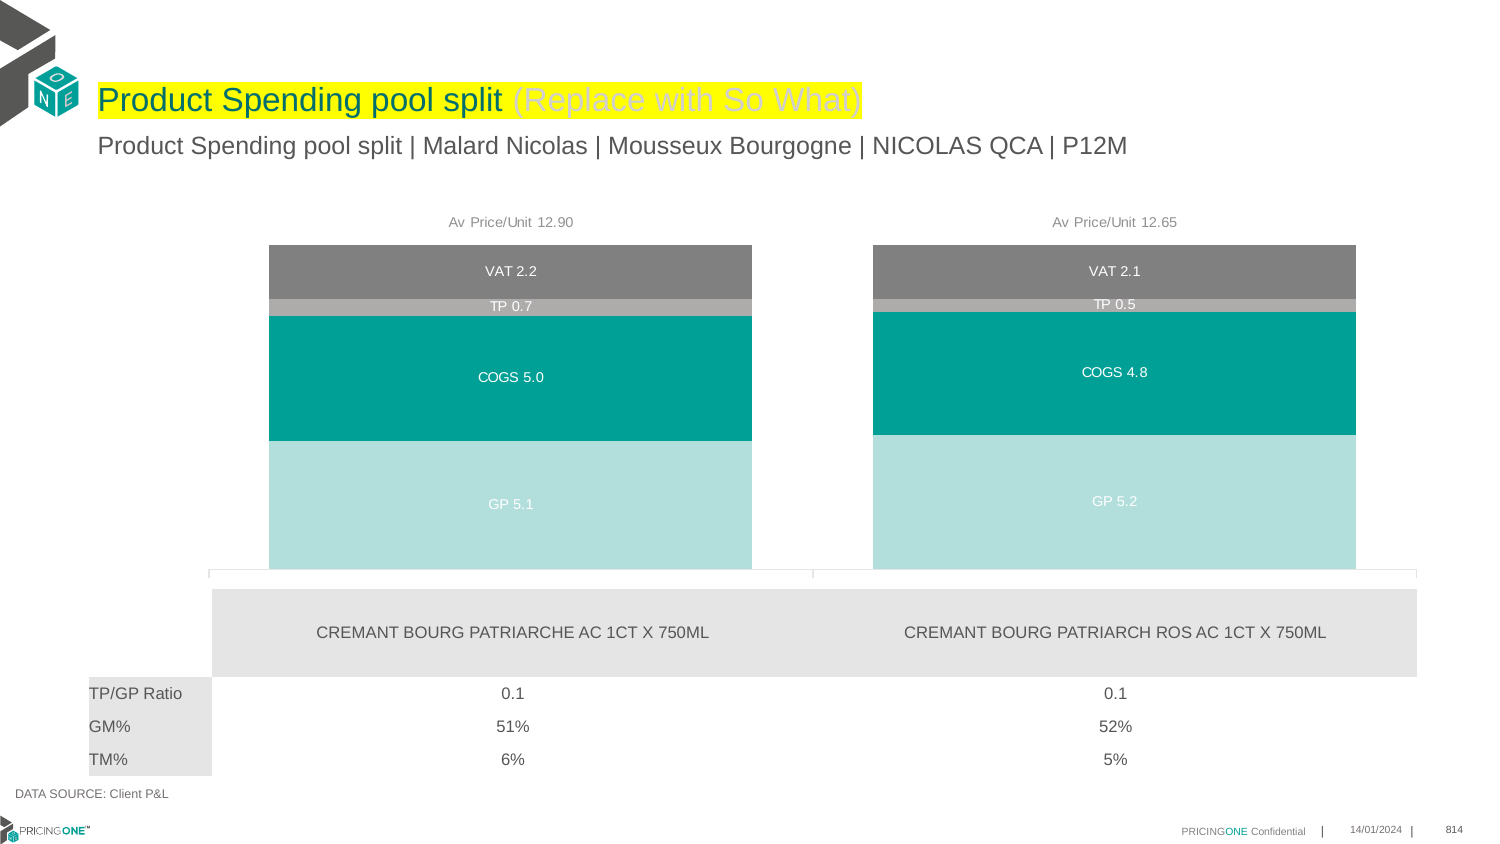

# Product Spending pool split (Replace with So What)
Product Spending pool split | Malard Nicolas | Mousseux Bourgogne | NICOLAS QCA | P12M

### Chart

| Category | GP | COGS | TP | VAT |
|---|---|---|---|---|
| Av Price/Unit 12.90 | 5.11908377504848 | 4.971040788623141 | 0.6602081017022208 | 2.1500754147812957 |
| Av Price/Unit 12.65 | 5.231885448916408 | 4.819655417956656 | 0.4902547987616117 | 2.1083591331269336 |
|  | CREMANT BOURG PATRIARCHE AC 1CT X 750ML | CREMANT BOURG PATRIARCH ROS AC 1CT X 750ML |
| --- | --- | --- |
| TP/GP Ratio | 0.1 | 0.1 |
| GM% | 51% | 52% |
| TM% | 6% | 5% |
DATA SOURCE: Client P&L

14/01/2024
814